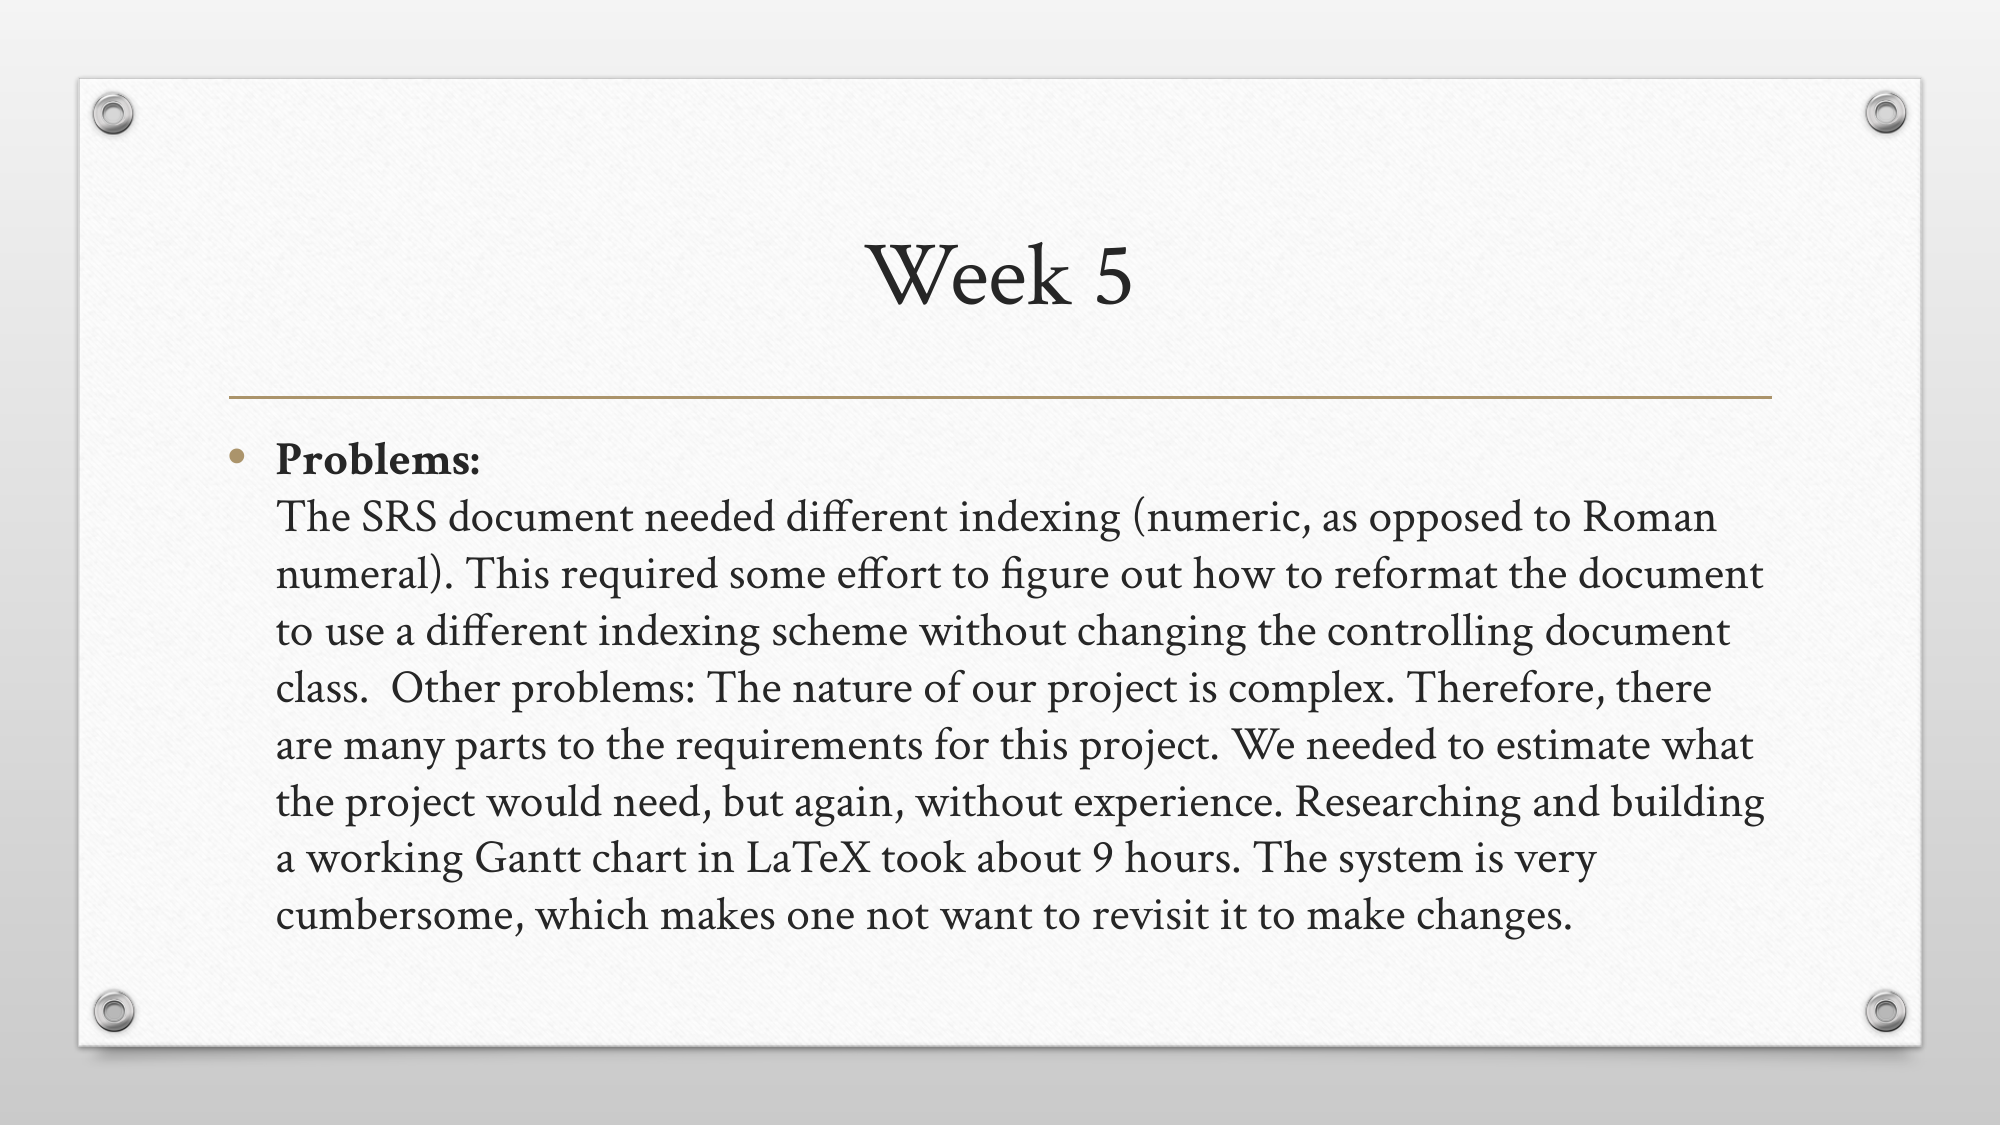

# Week 5
Problems:
The SRS document needed different indexing (numeric, as opposed to Roman numeral). This required some effort to figure out how to reformat the document to use a different indexing scheme without changing the controlling document class.  Other problems: The nature of our project is complex. Therefore, there are many parts to the requirements for this project. We needed to estimate what the project would need, but again, without experience. Researching and building a working Gantt chart in LaTeX took about 9 hours. The system is very cumbersome, which makes one not want to revisit it to make changes.